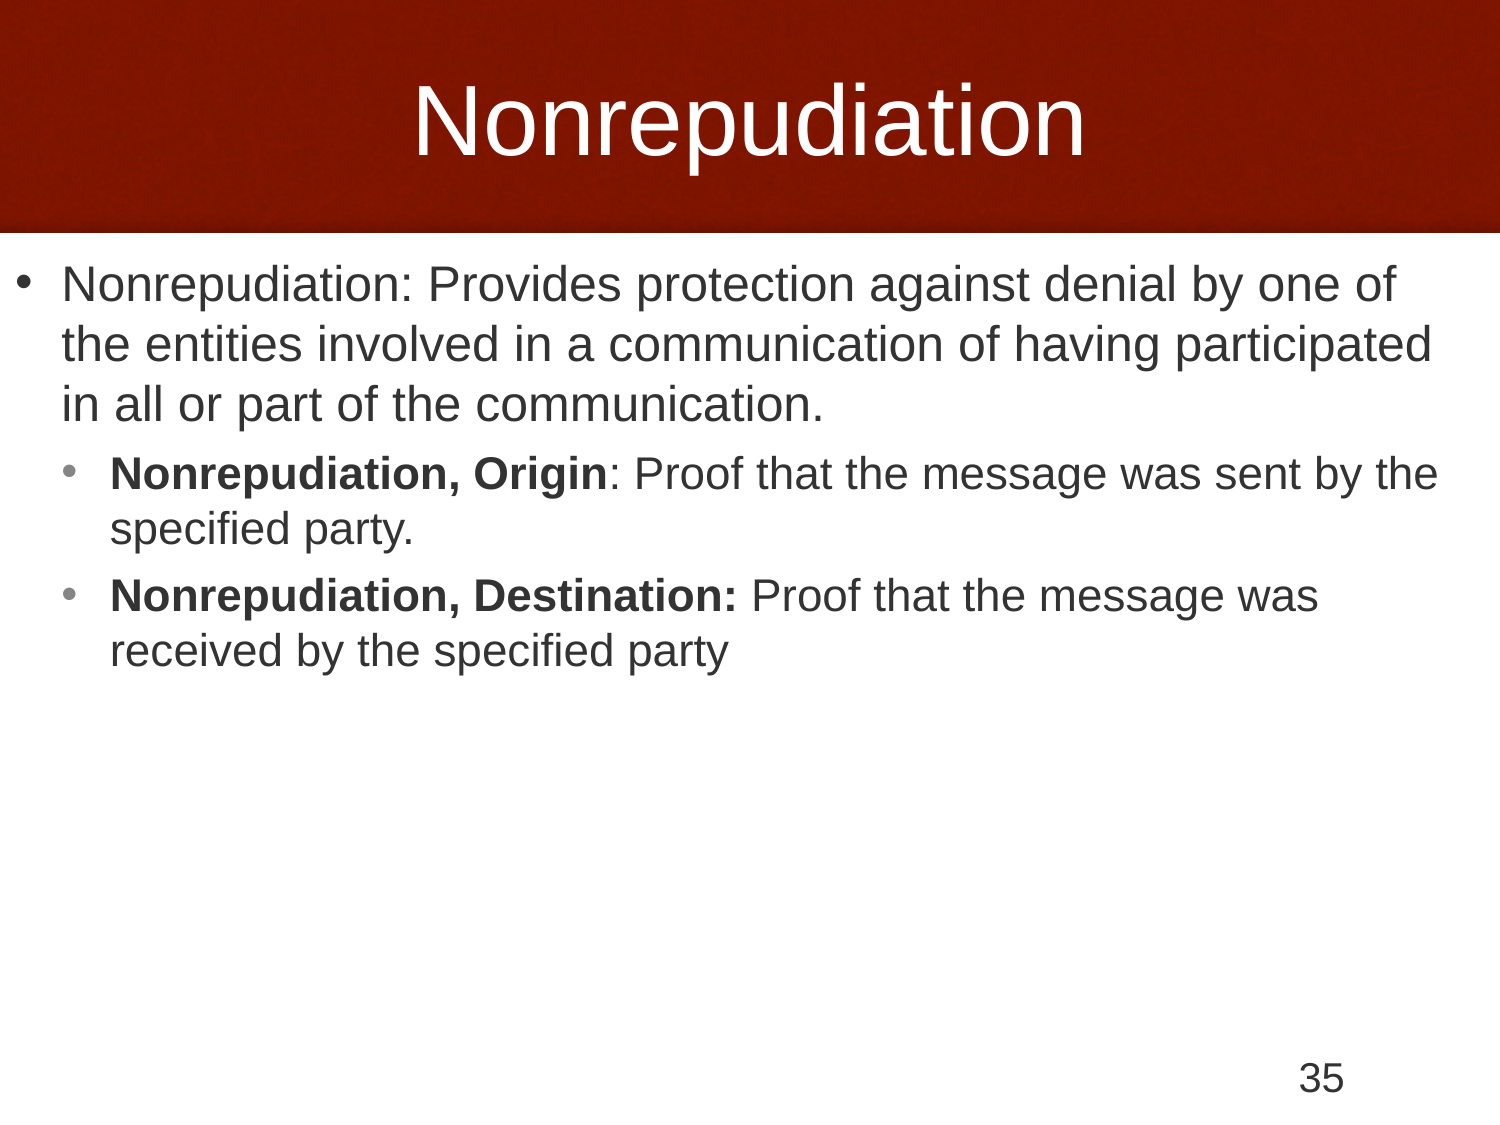

# Nonrepudiation
Nonrepudiation: Provides protection against denial by one of the entities involved in a communication of having participated in all or part of the communication.
Nonrepudiation, Origin: Proof that the message was sent by the specified party.
Nonrepudiation, Destination: Proof that the message was received by the specified party
35